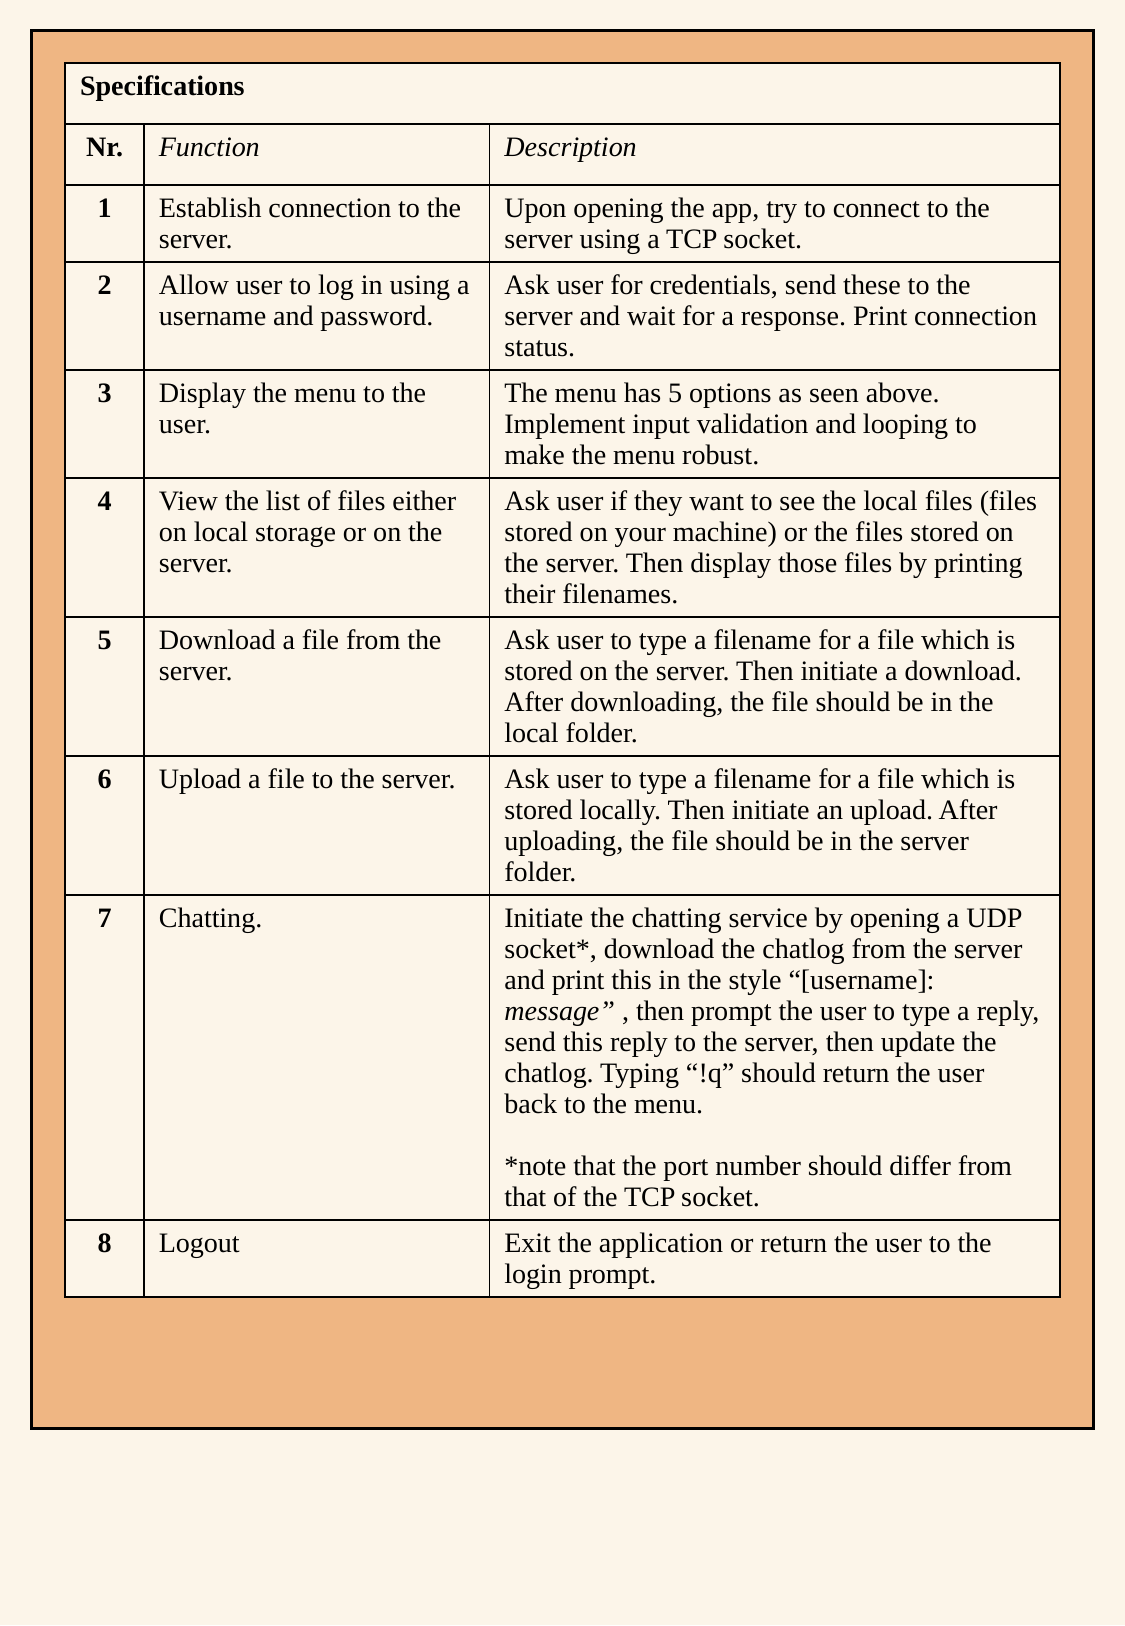

| Specifications |  |  |
| --- | --- | --- |
| Nr. | Function | Description |
| 1 | Establish connection to the server. | Upon opening the app, try to connect to the server using a TCP socket. |
| 2 | Allow user to log in using a username and password. | Ask user for credentials, send these to the server and wait for a response. Print connection status. |
| 3 | Display the menu to the user. | The menu has 5 options as seen above. Implement input validation and looping to make the menu robust. |
| 4 | View the list of files either on local storage or on the server. | Ask user if they want to see the local files (files stored on your machine) or the files stored on the server. Then display those files by printing their filenames. |
| 5 | Download a file from the server. | Ask user to type a filename for a file which is stored on the server. Then initiate a download. After downloading, the file should be in the local folder. |
| 6 | Upload a file to the server. | Ask user to type a filename for a file which is stored locally. Then initiate an upload. After uploading, the file should be in the server folder. |
| 7 | Chatting. | Initiate the chatting service by opening a UDP socket\*, download the chatlog from the server and print this in the style “[username]: message” , then prompt the user to type a reply, send this reply to the server, then update the chatlog. Typing “!q” should return the user back to the menu. \*note that the port number should differ from that of the TCP socket. |
| 8 | Logout | Exit the application or return the user to the login prompt. |